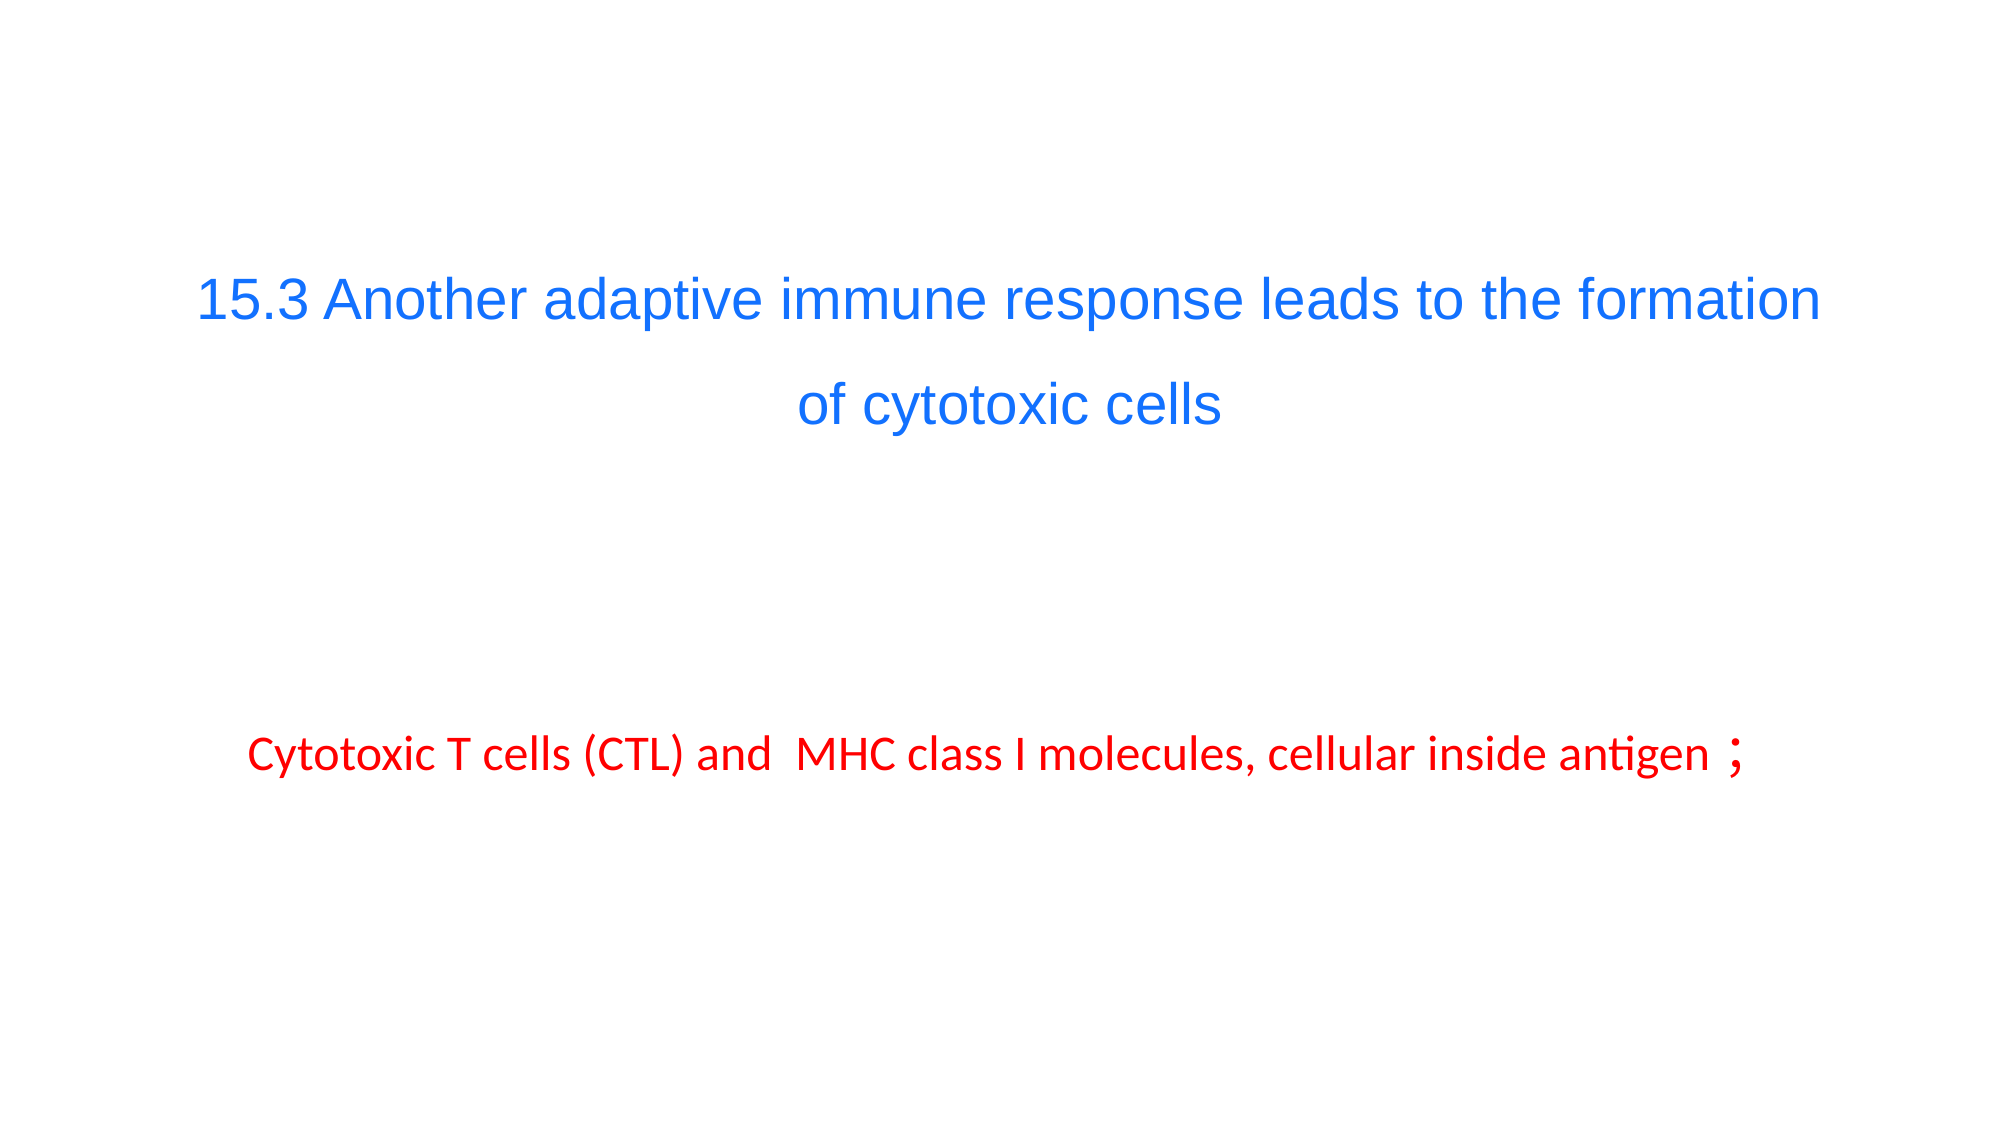

15.3 Another adaptive immune response leads to the formation of cytotoxic cells
Cytotoxic T cells (CTL) and  MHC class I molecules, cellular inside antigen；